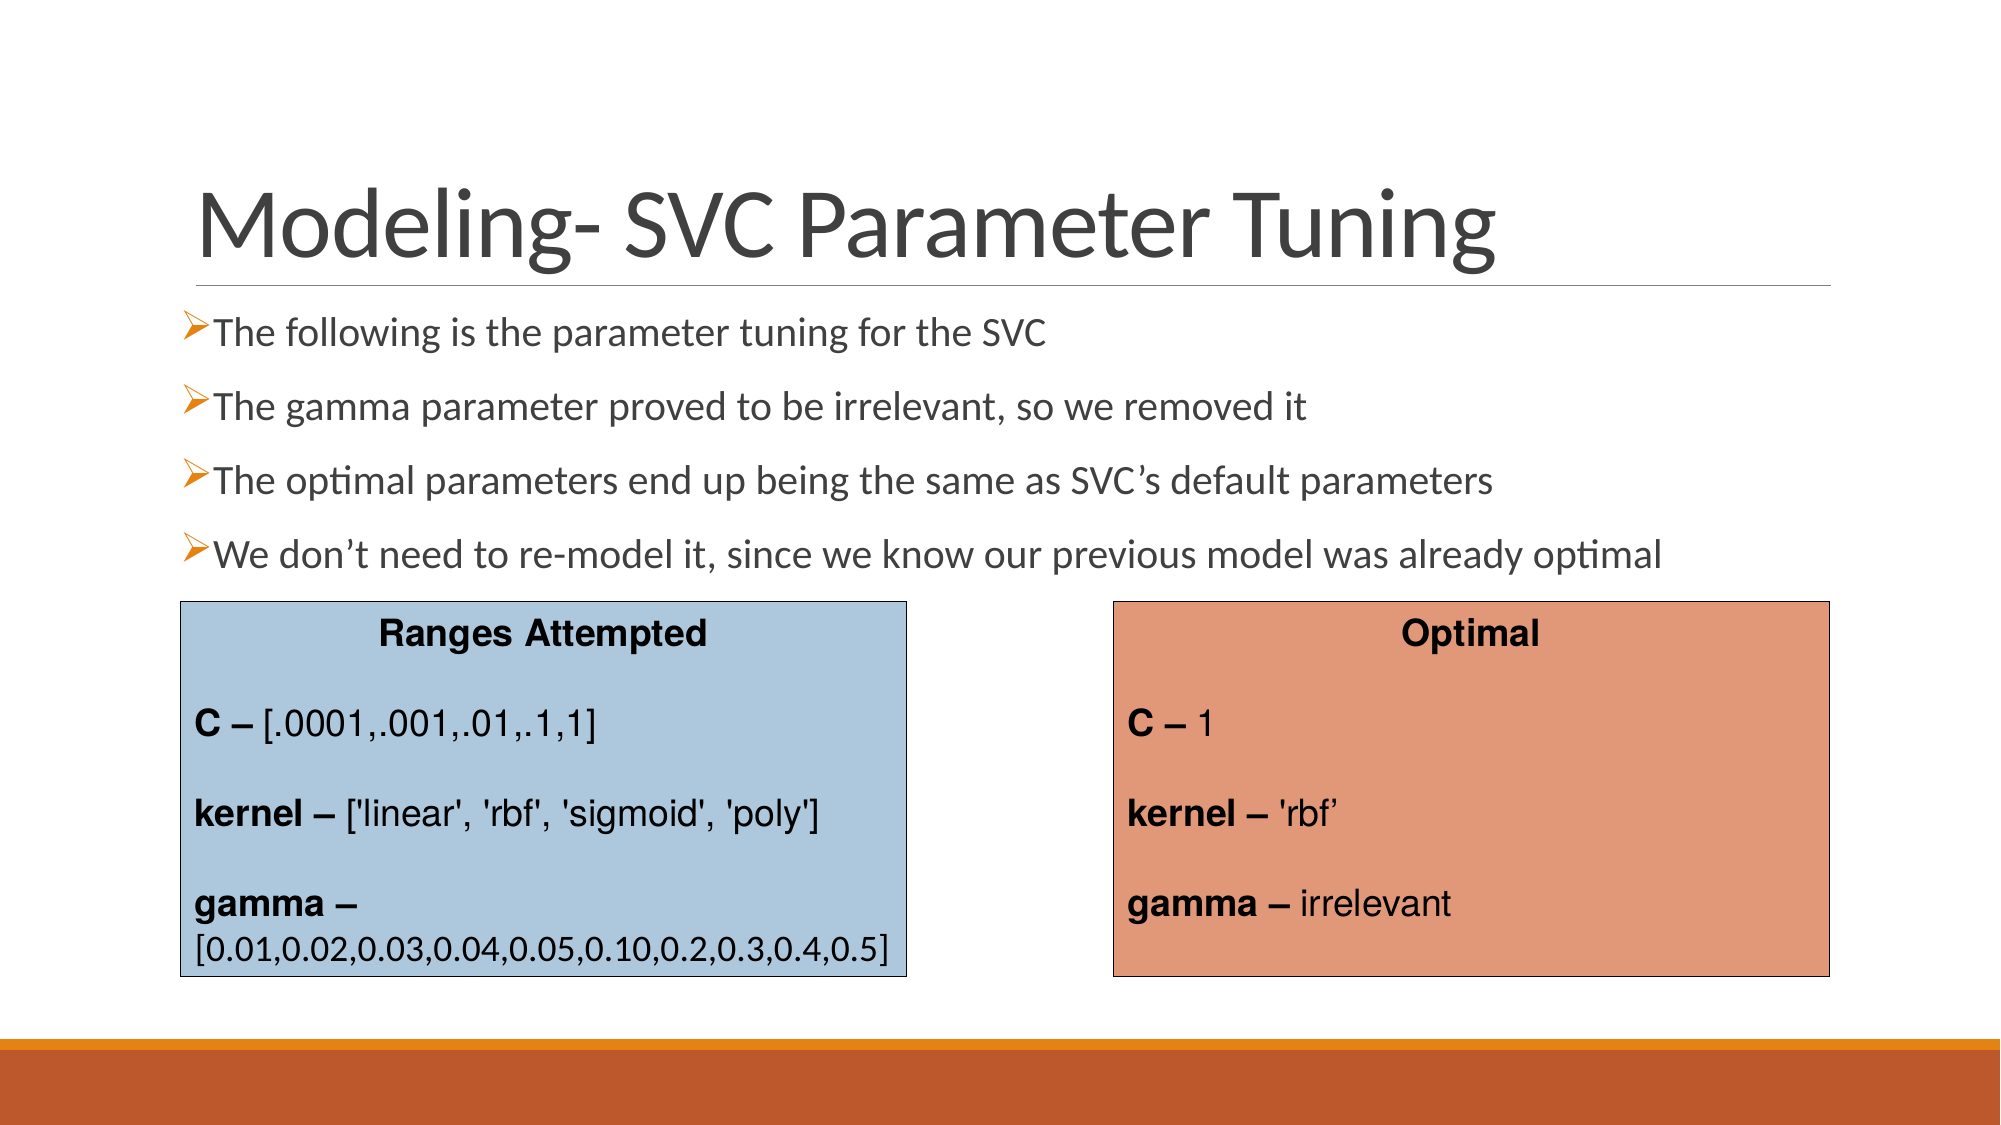

# Modeling- SVC Parameter Tuning
The following is the parameter tuning for the SVC
The gamma parameter proved to be irrelevant, so we removed it
The optimal parameters end up being the same as SVC’s default parameters
We don’t need to re-model it, since we know our previous model was already optimal
Ranges Attempted

C – [.0001,.001,.01,.1,1]

kernel – ['linear', 'rbf', 'sigmoid', 'poly']

gamma – [0.01,0.02,0.03,0.04,0.05,0.10,0.2,0.3,0.4,0.5]
Optimal

C – 1

kernel – 'rbf’

gamma – irrelevant